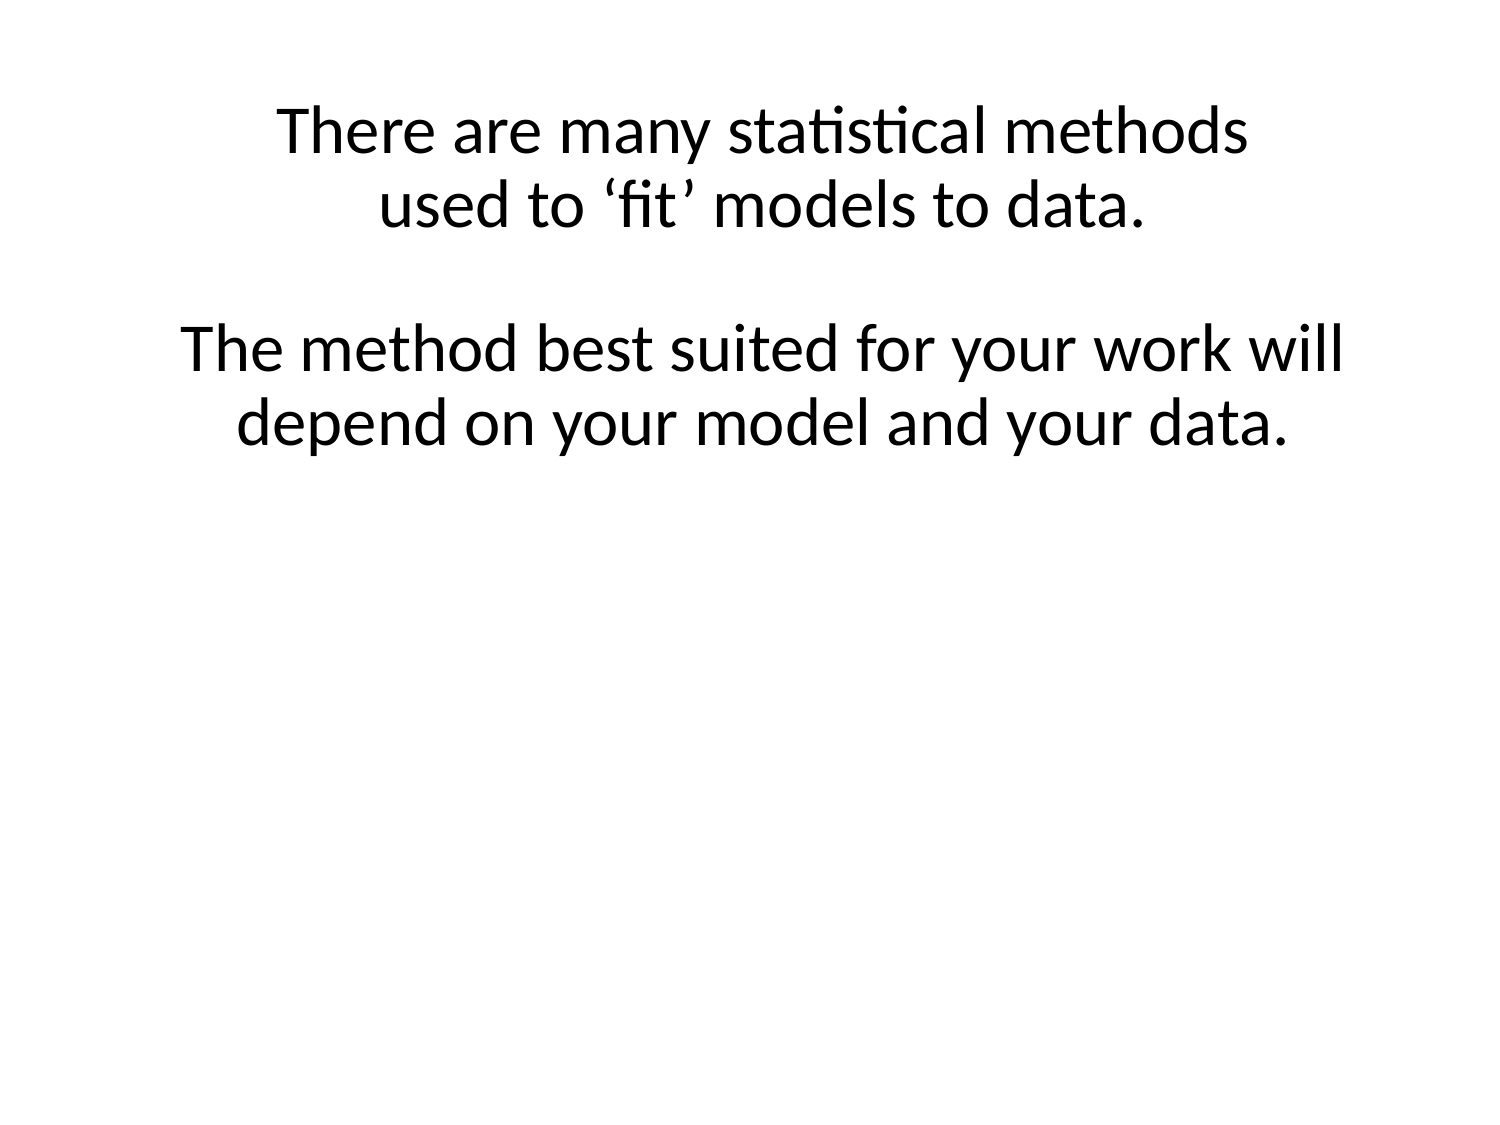

# There are many statistical methods used to ‘fit’ models to data.
The method best suited for your work will depend on your model and your data.